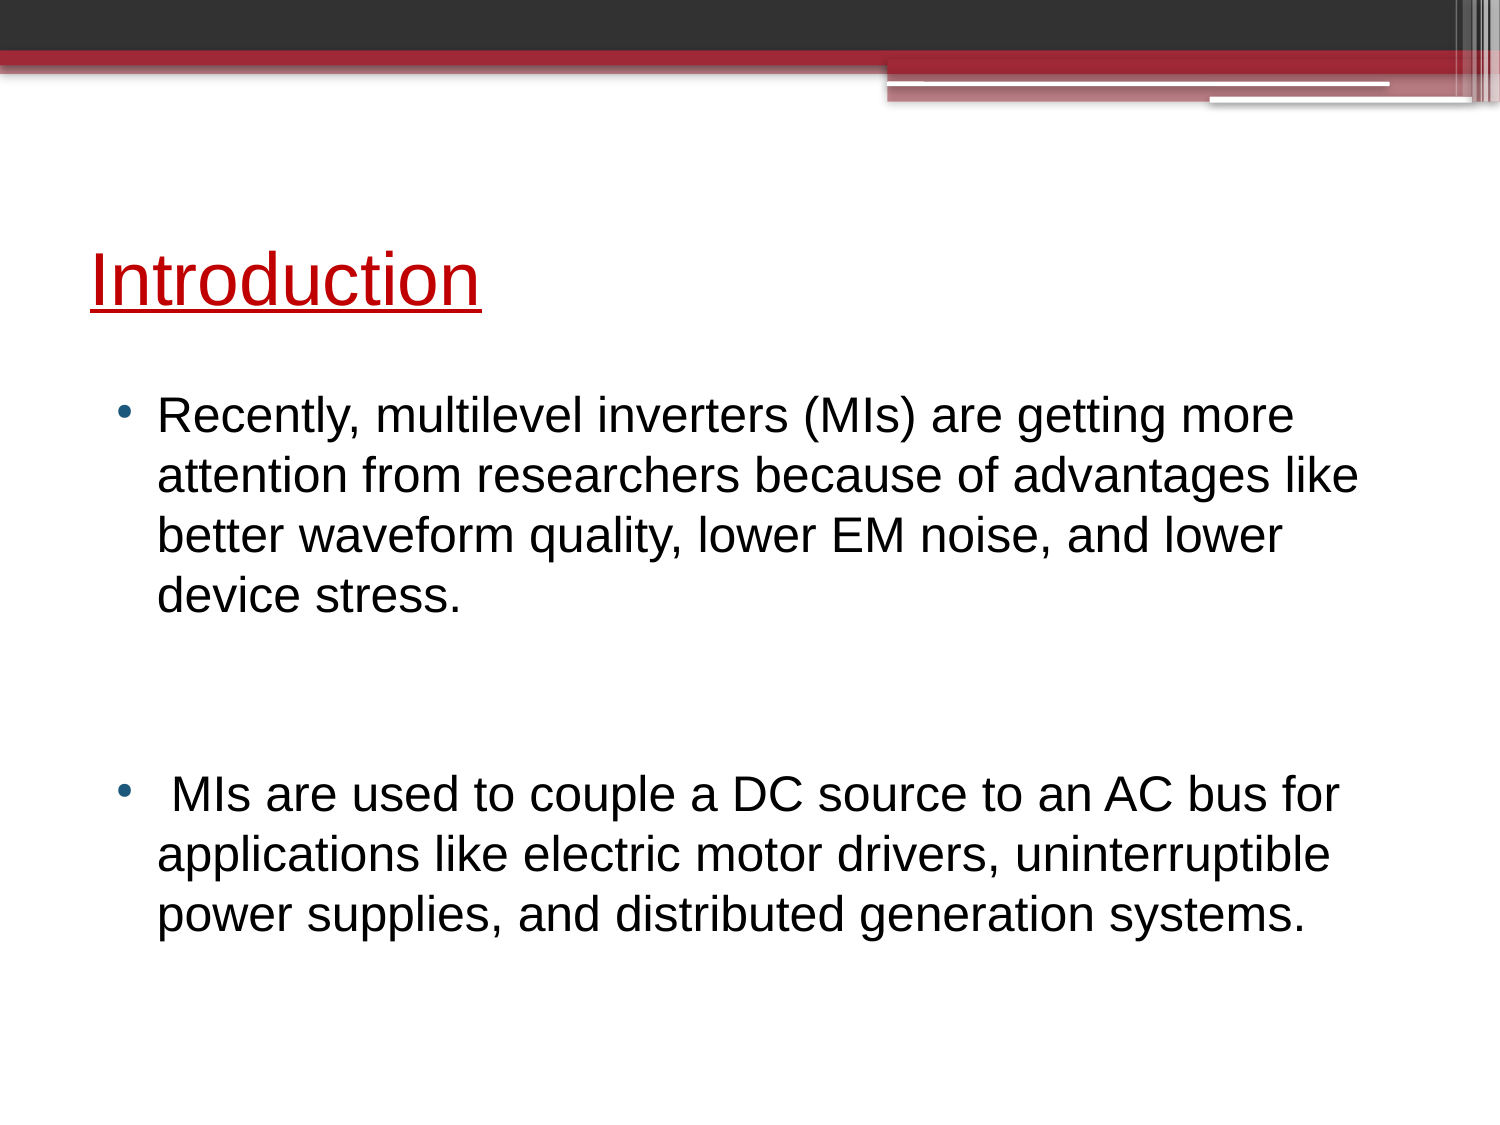

# Introduction
Recently, multilevel inverters (MIs) are getting more attention from researchers because of advantages like better waveform quality, lower EM noise, and lower device stress.

 MIs are used to couple a DC source to an AC bus for applications like electric motor drivers, uninterruptible power supplies, and distributed generation systems.